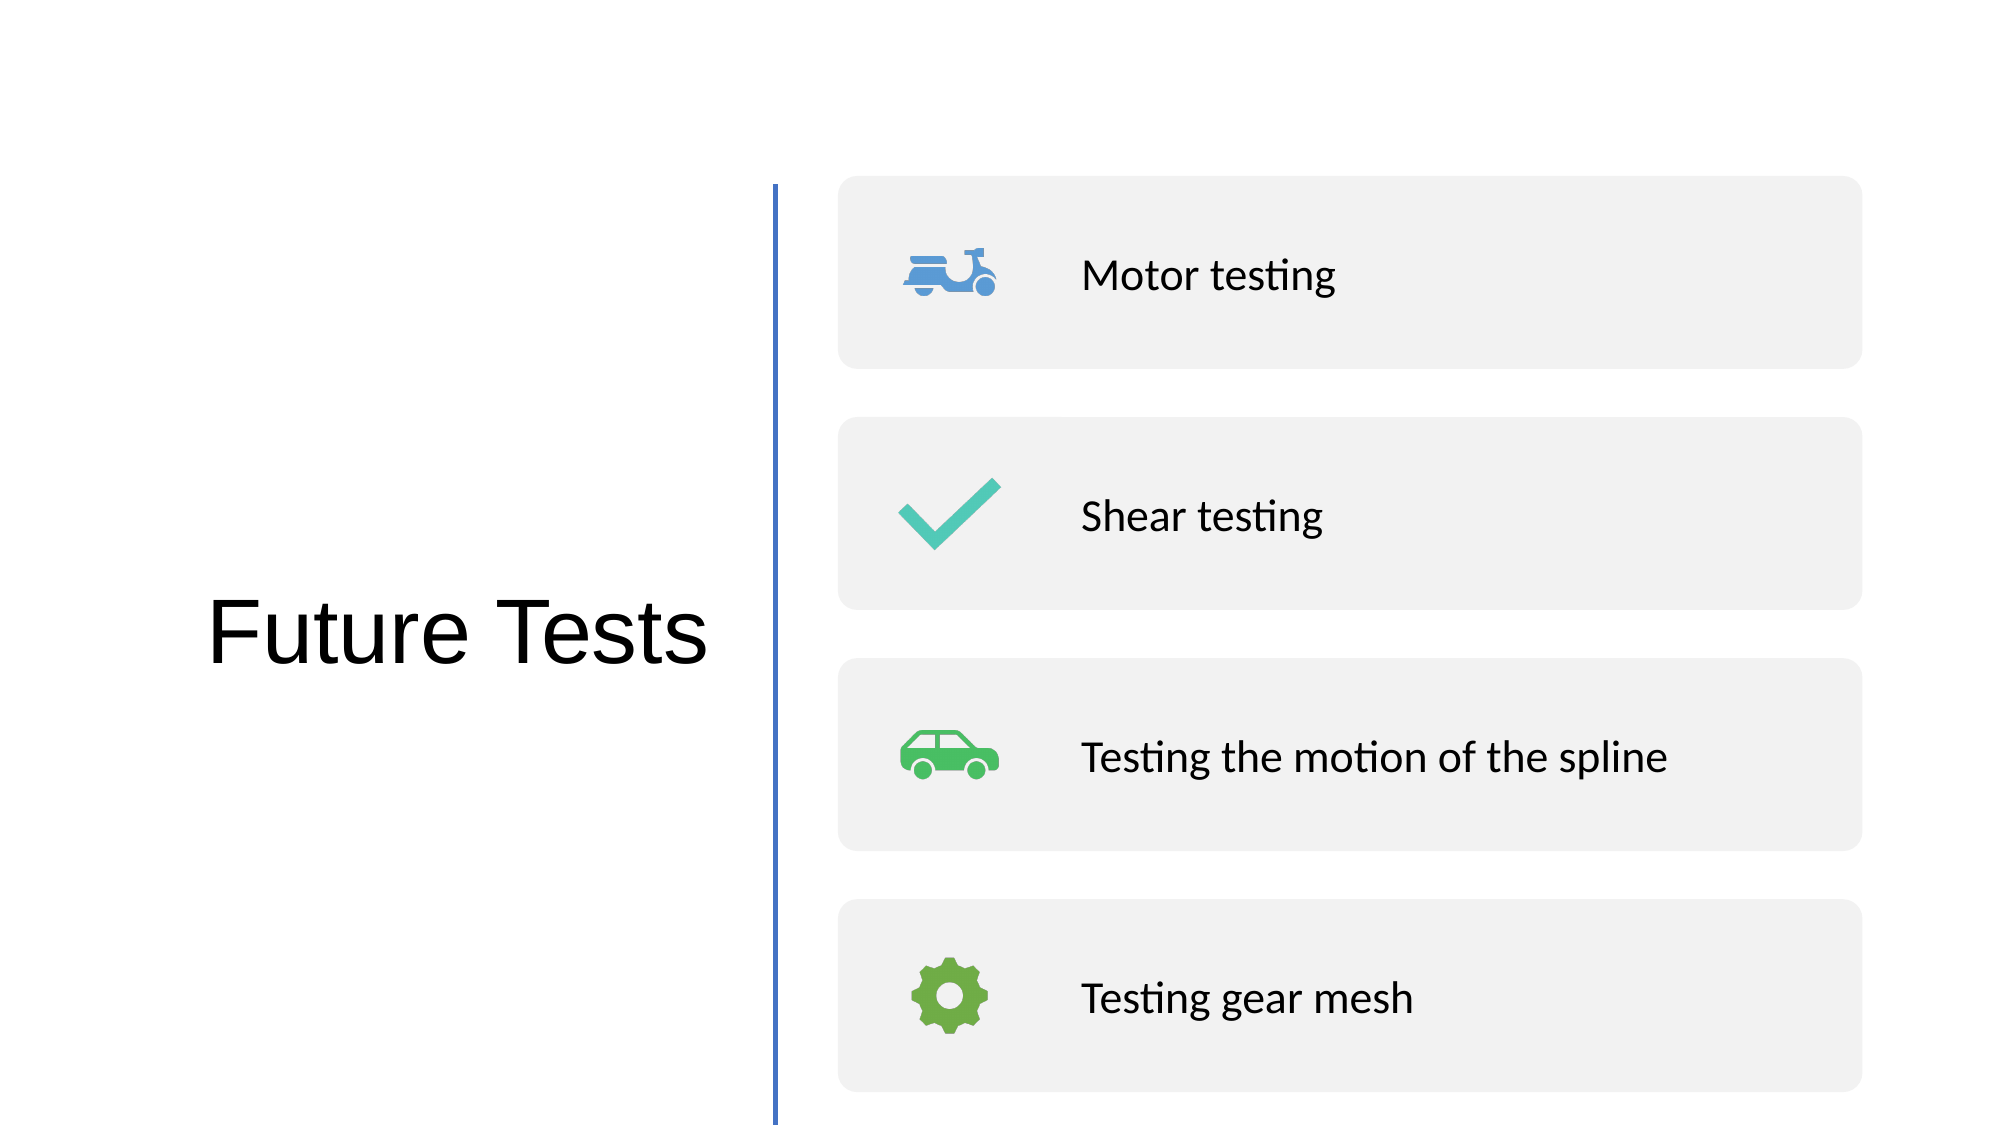

# Future Tests
Motor testing
Shear testing
Testing the motion of the spline
Testing gear mesh
43